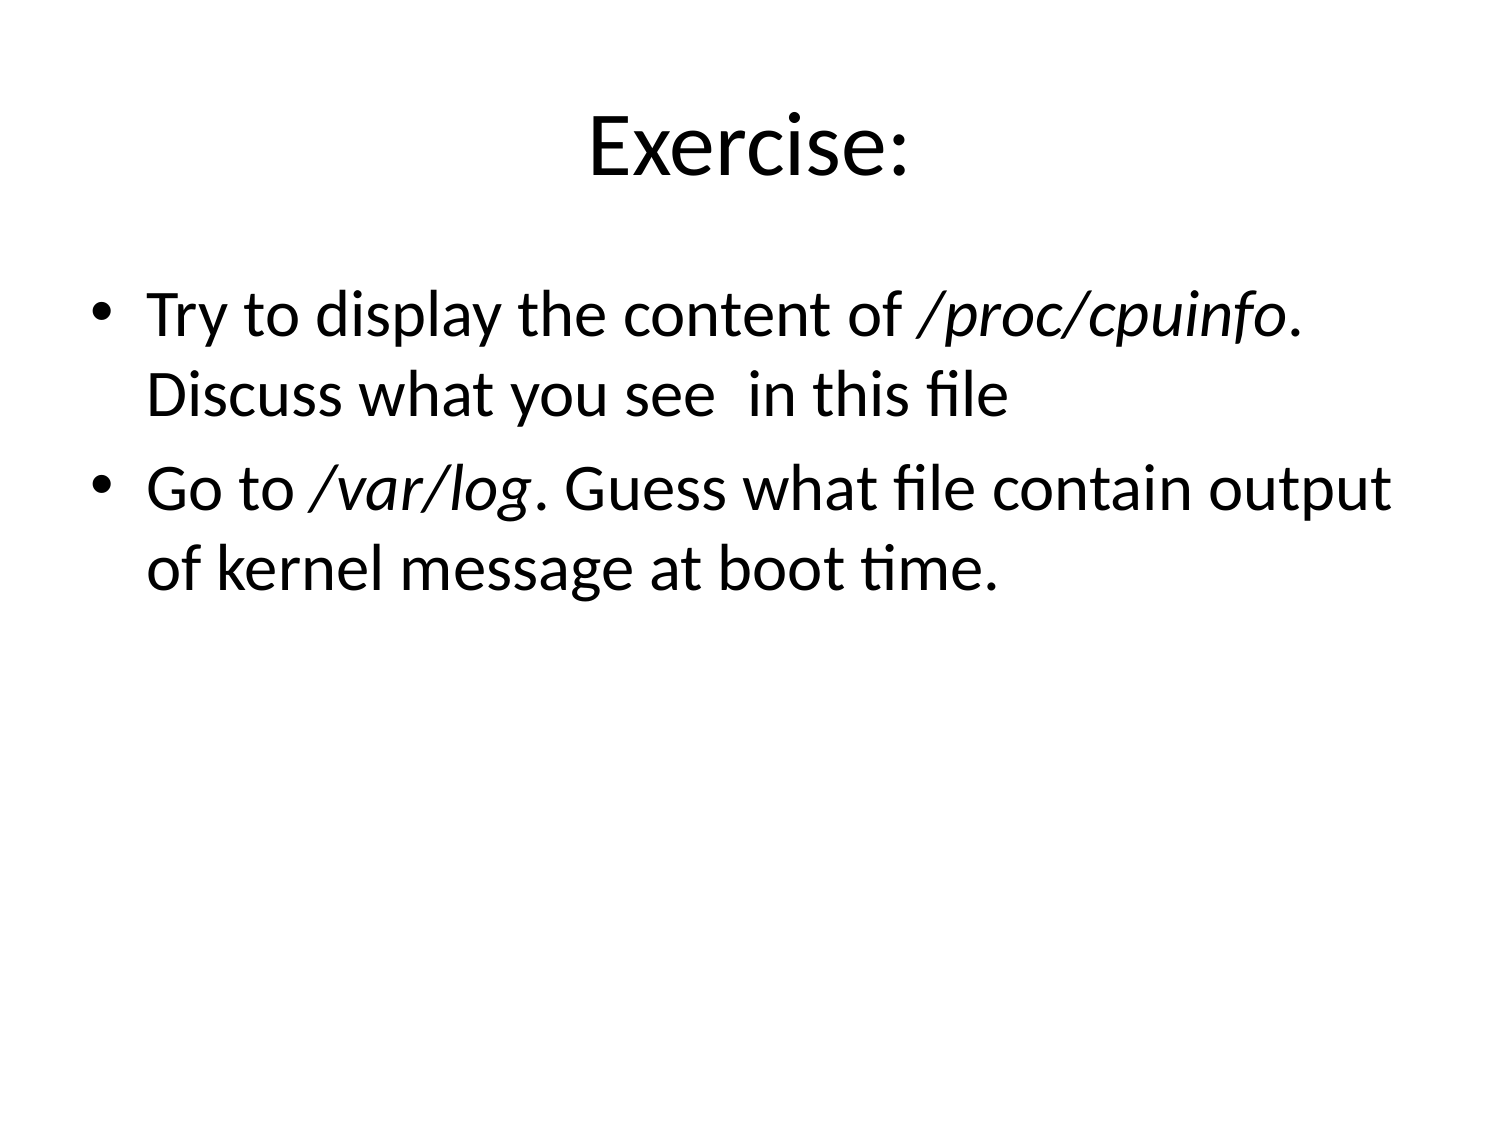

# Exercise:
Try to display the content of /proc/cpuinfo. Discuss what you see  in this file
Go to /var/log. Guess what file contain output of kernel message at boot time.